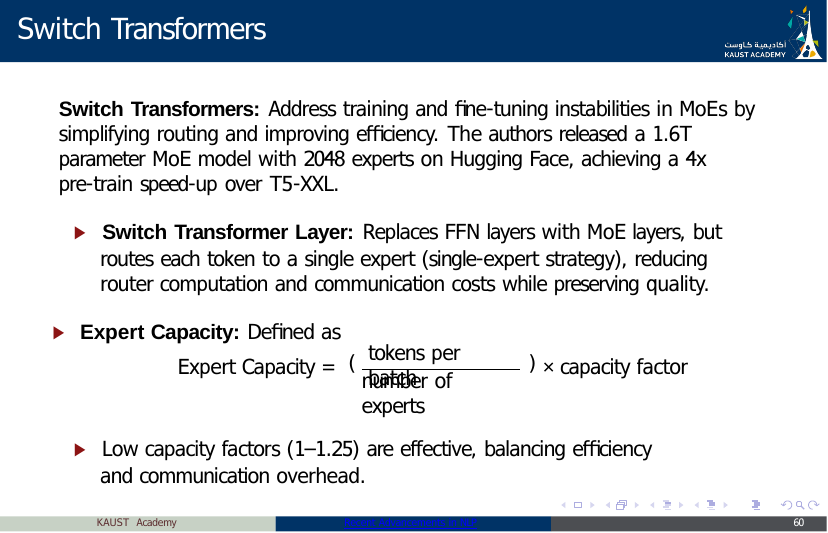

# Switch Transformers
Switch Transformers: Address training and fine-tuning instabilities in MoEs by simplifying routing and improving efficiency. The authors released a 1.6T parameter MoE model with 2048 experts on Hugging Face, achieving a 4x
pre-train speed-up over T5-XXL.
▶ Switch Transformer Layer: Replaces FFN layers with MoE layers, but routes each token to a single expert (single-expert strategy), reducing router computation and communication costs while preserving quality.
▶ Expert Capacity: Defined as
tokens per batch
(	)
Expert Capacity =
× capacity factor
number of experts

▶ Low capacity factors (1–1.25) are effective, balancing efficiency and communication overhead.

KAUST Academy
Recent Advancements in NLP
60